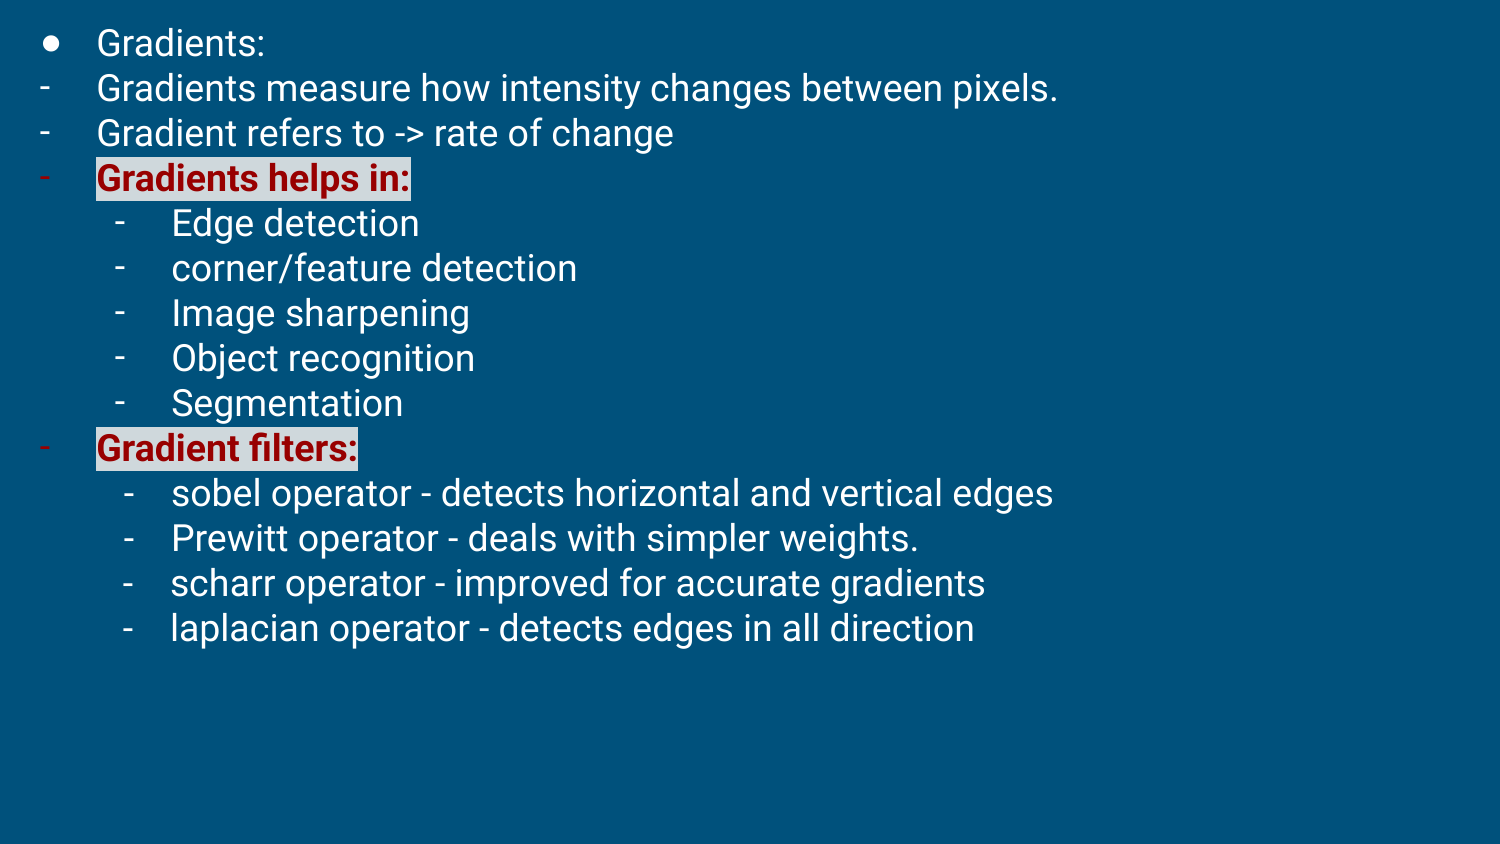

Gradients:
Gradients measure how intensity changes between pixels.
Gradient refers to -> rate of change
Gradients helps in:
Edge detection
corner/feature detection
Image sharpening
Object recognition
Segmentation
Gradient filters:
   -    sobel operator - detects horizontal and vertical edges
   -    Prewitt operator - deals with simpler weights.
           -    scharr operator - improved for accurate gradients
           -    laplacian operator - detects edges in all direction